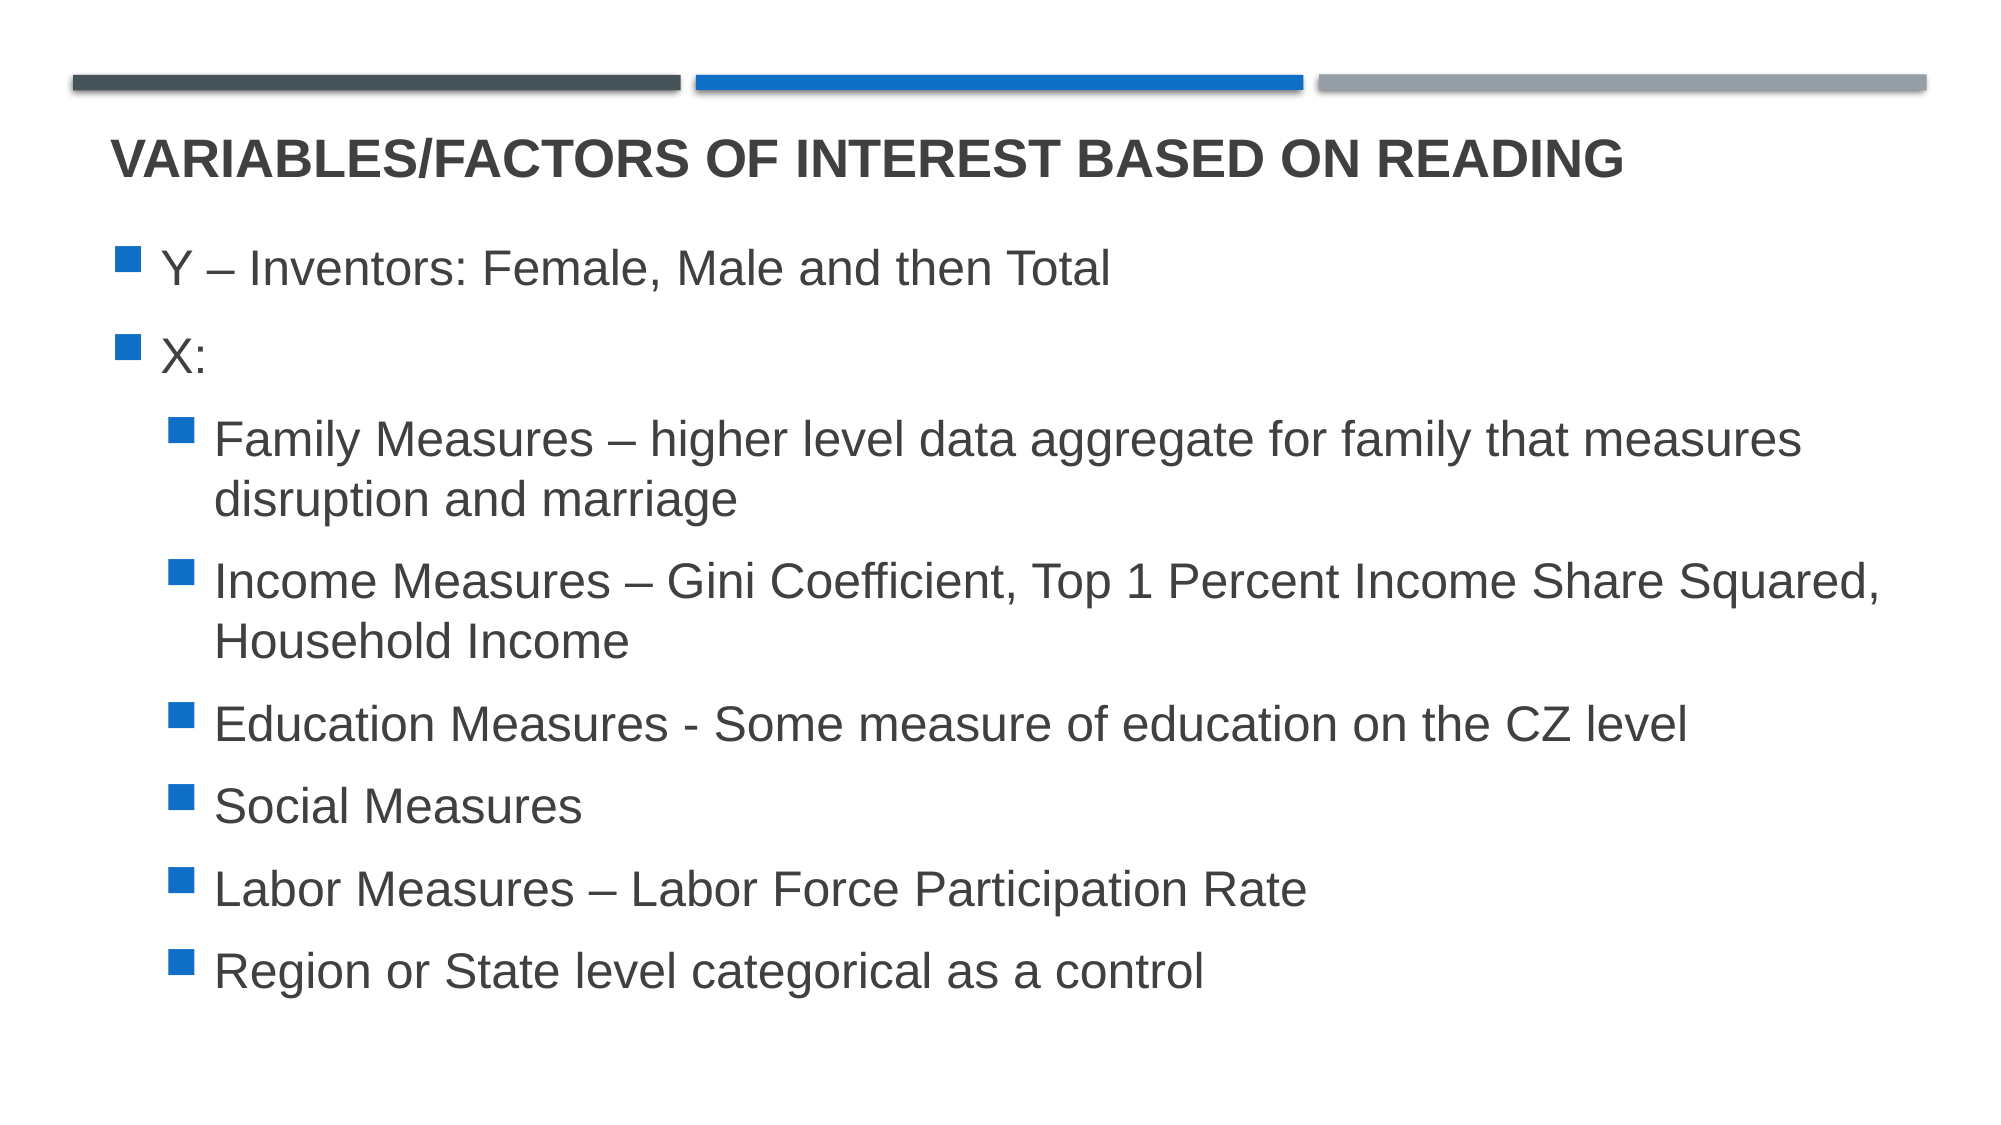

# Variables/Factors of Interest Based on reading
Y – Inventors: Female, Male and then Total
X:
Family Measures – higher level data aggregate for family that measures disruption and marriage
Income Measures – Gini Coefficient, Top 1 Percent Income Share Squared, Household Income
Education Measures - Some measure of education on the CZ level
Social Measures
Labor Measures – Labor Force Participation Rate
Region or State level categorical as a control